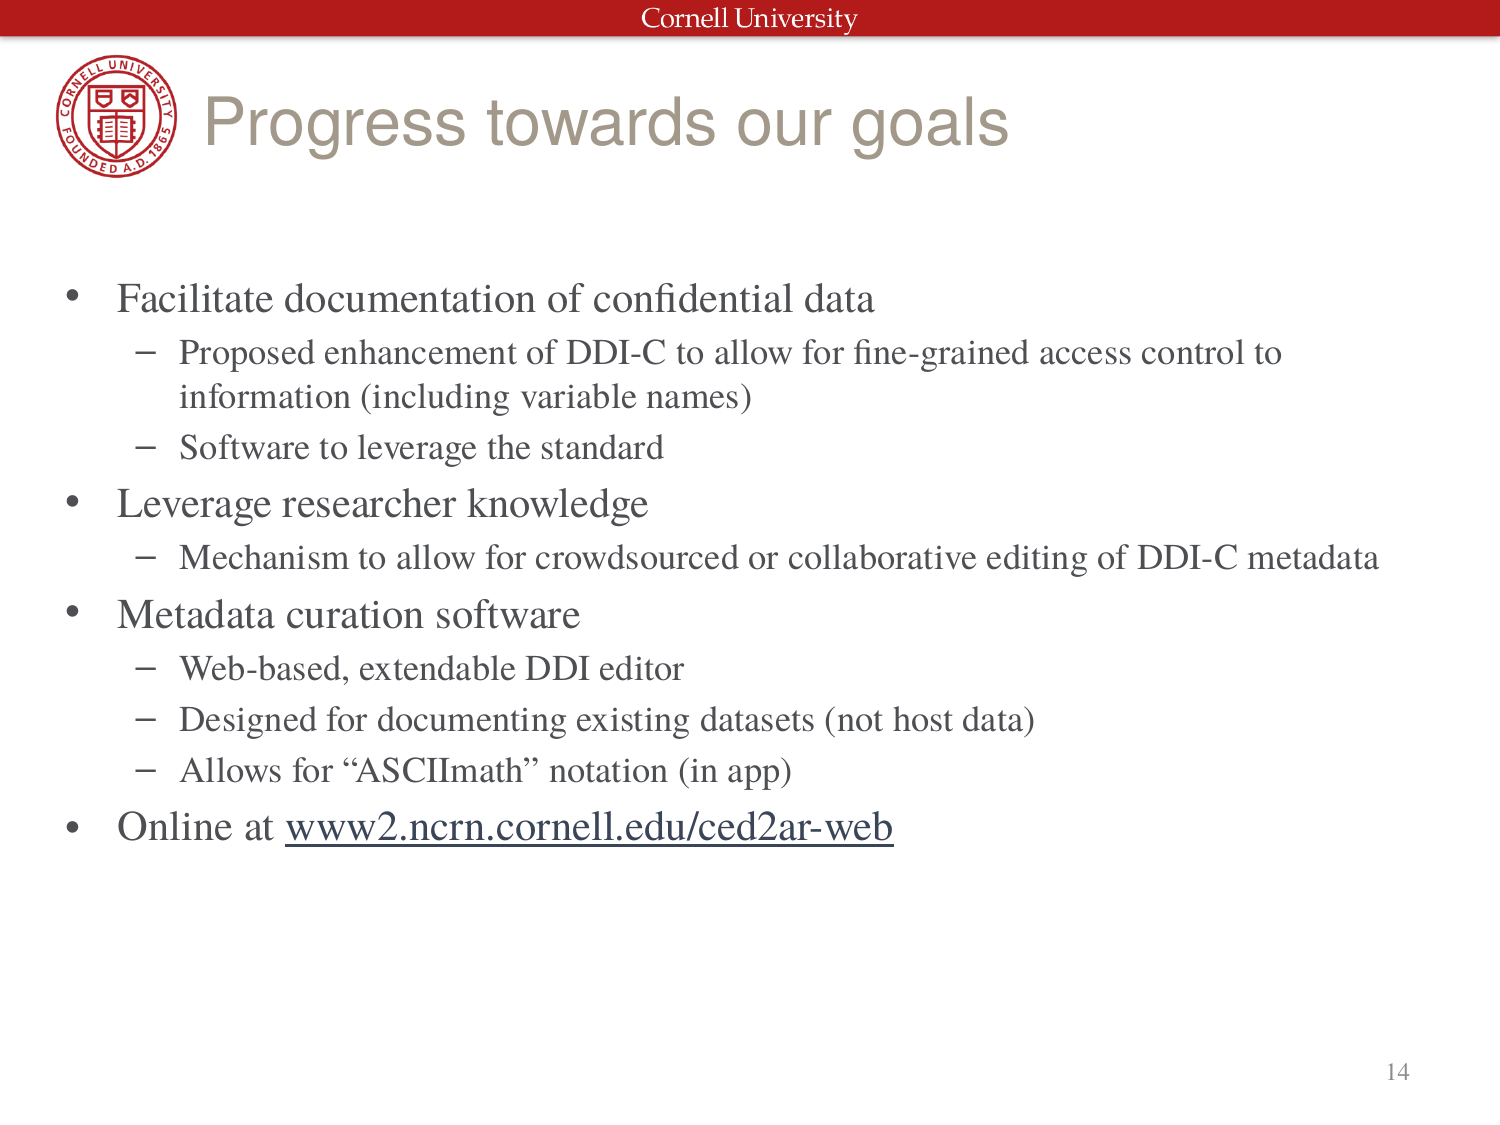

# Progress towards our goals
Facilitate documentation of confidential data
Proposed enhancement of DDI-C to allow for fine-grained access control to information (including variable names)
Software to leverage the standard
Leverage researcher knowledge
Mechanism to allow for crowdsourced or collaborative editing of DDI-C metadata
Metadata curation software
Web-based, extendable DDI editor
Designed for documenting existing datasets (not host data)
Allows for “ASCIImath” notation (in app)
Online at www2.ncrn.cornell.edu/ced2ar-web

14